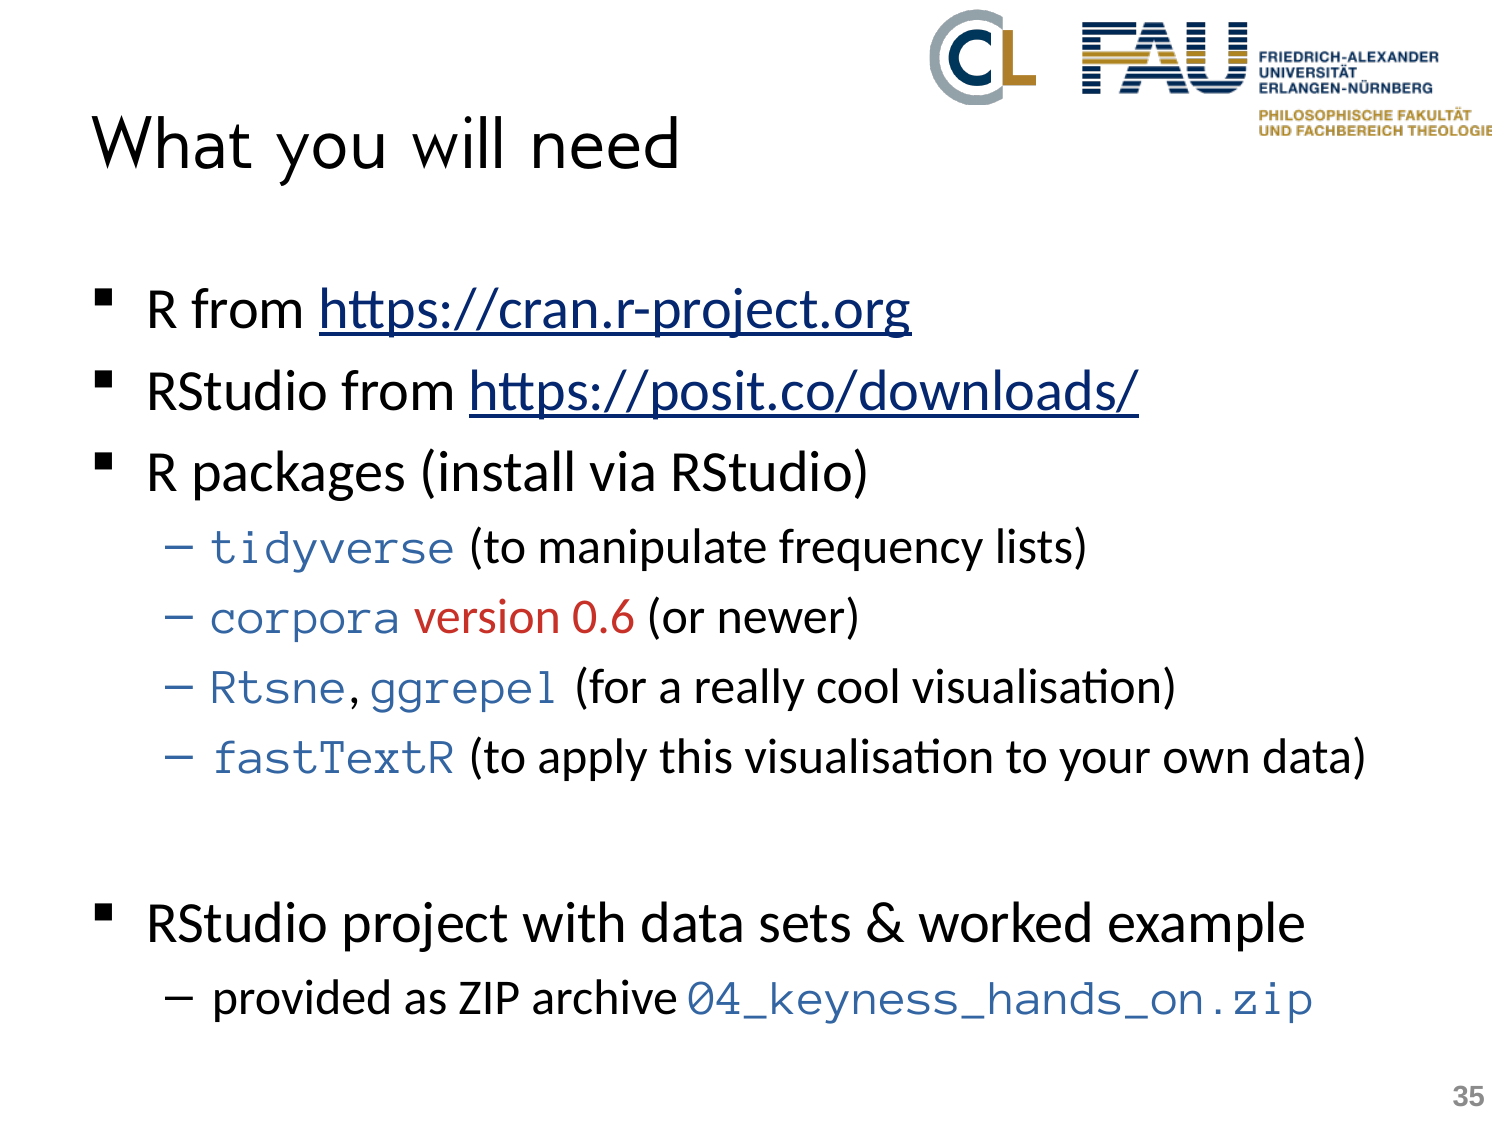

# What you will need
R from https://cran.r-project.org
RStudio from https://posit.co/downloads/
R packages (install via RStudio)
tidyverse (to manipulate frequency lists)
corpora version 0.6 (or newer)
Rtsne, ggrepel (for a really cool visualisation)
fastTextR (to apply this visualisation to your own data)

RStudio project with data sets & worked example
provided as ZIP archive 04_keyness_hands_on.zip
35